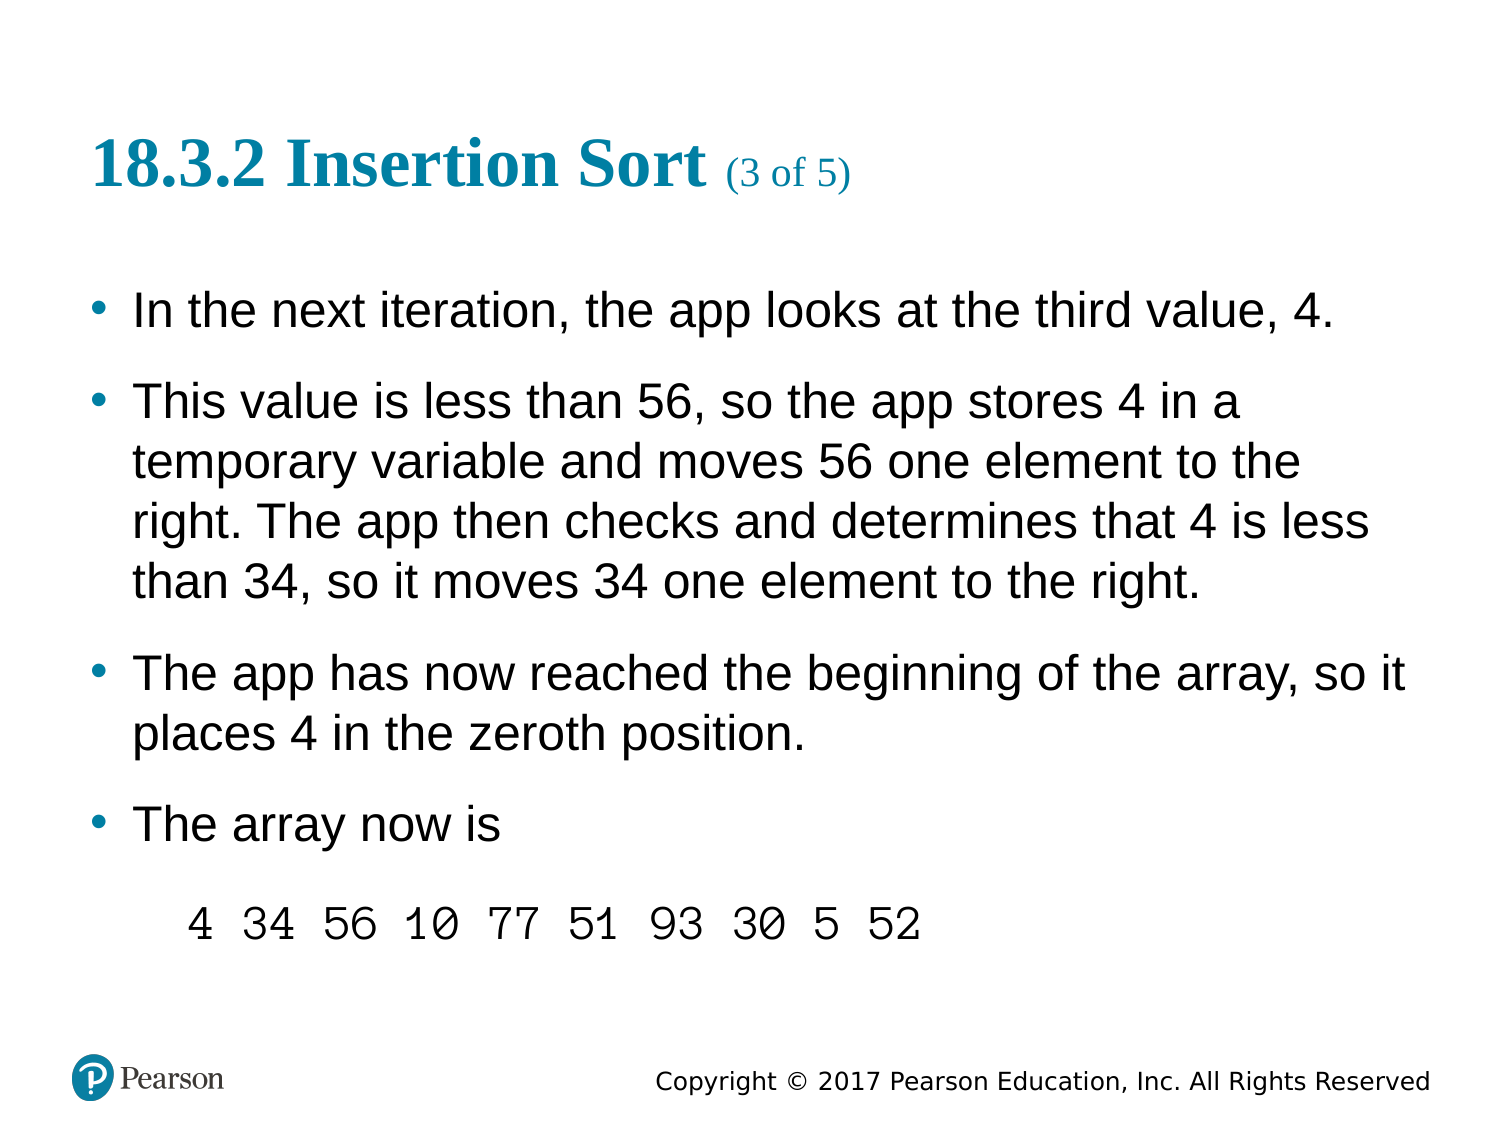

# 18.3.2 Insertion Sort (3 of 5)
In the next iteration, the app looks at the third value, 4.
This value is less than 56, so the app stores 4 in a temporary variable and moves 56 one element to the right. The app then checks and determines that 4 is less than 34, so it moves 34 one element to the right.
The app has now reached the beginning of the array, so it places 4 in the zeroth position.
The array now is
4 34 56 10 77 51 93 30 5 52